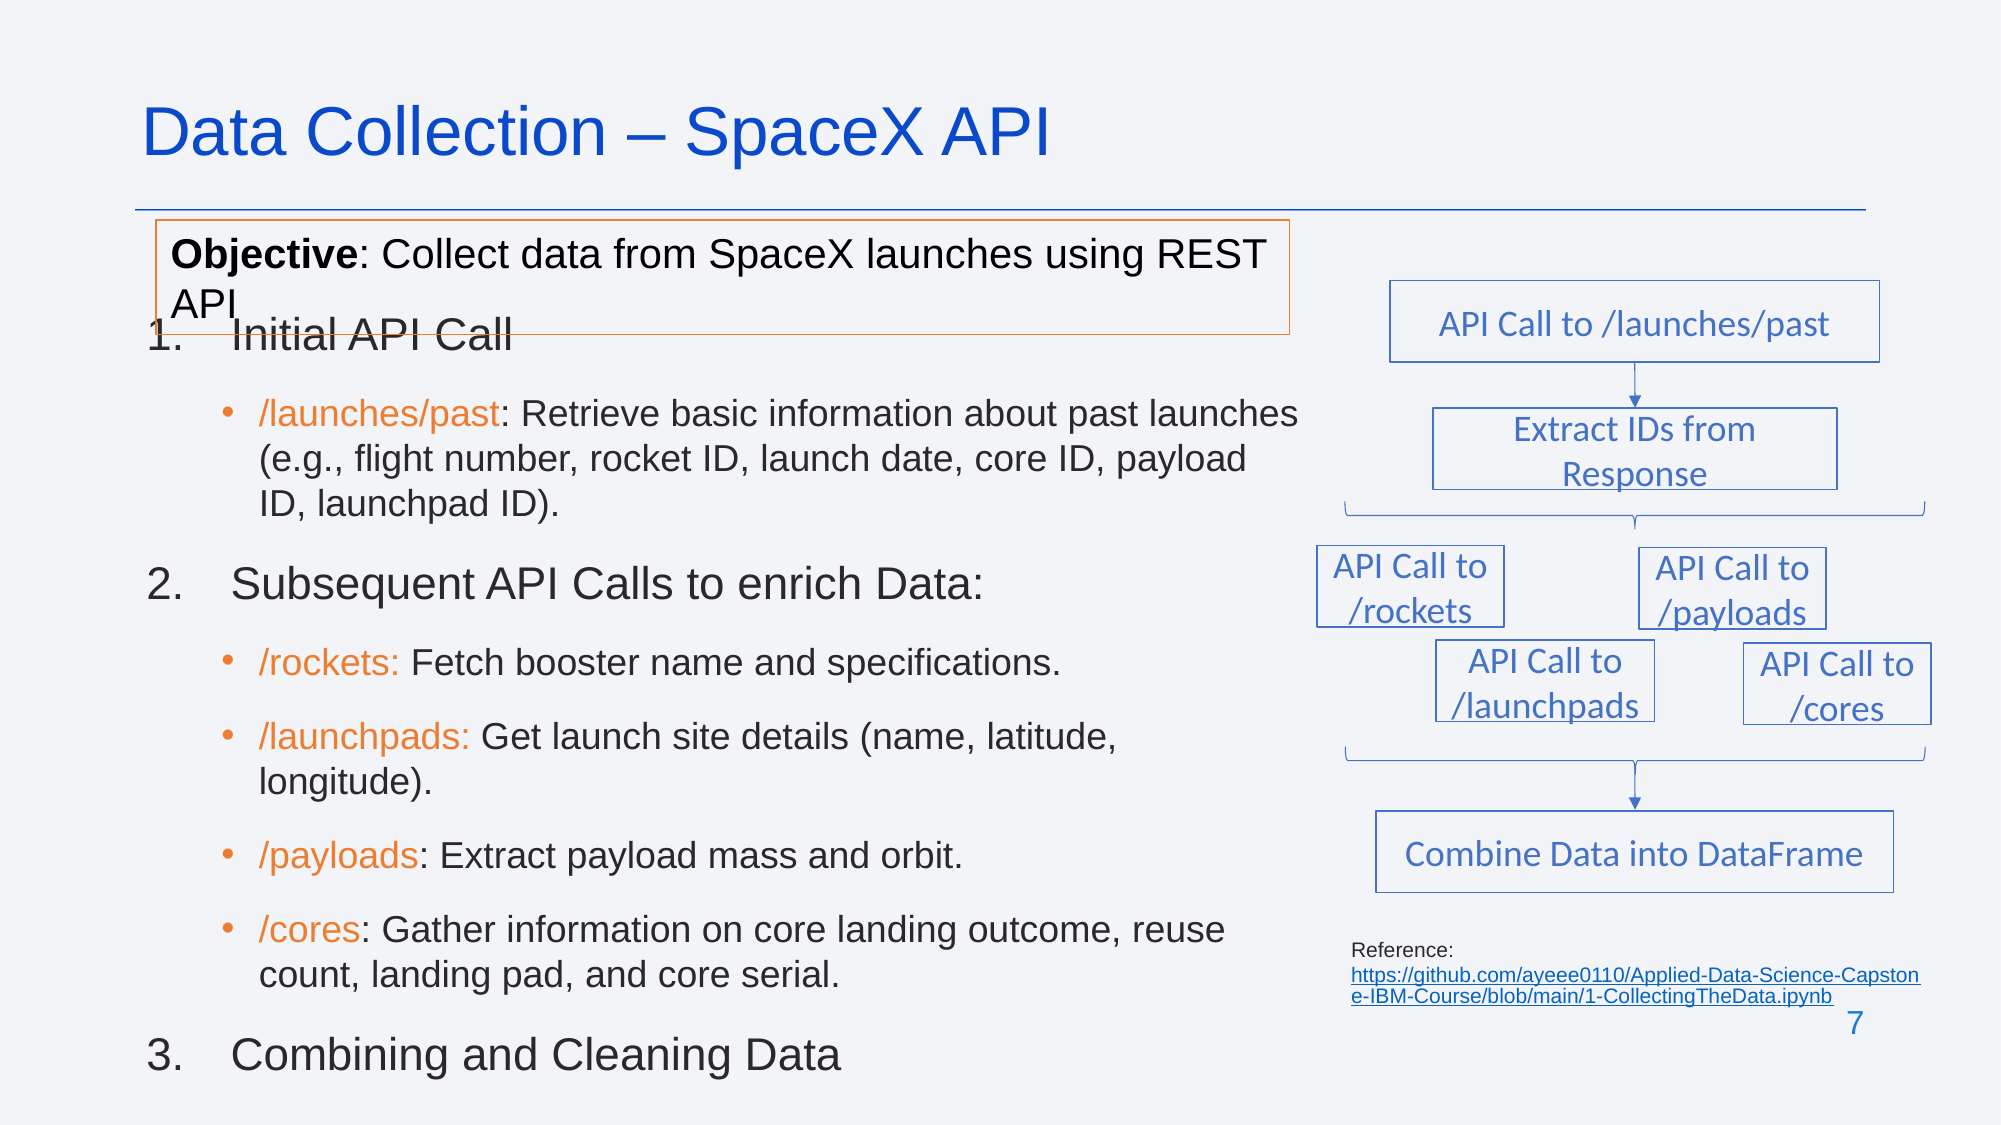

Data Collection – SpaceX API
Objective: Collect data from SpaceX launches using REST API

API Call to /launches/past
Initial API Call
/launches/past: Retrieve basic information about past launches (e.g., flight number, rocket ID, launch date, core ID, payload ID, launchpad ID).
Subsequent API Calls to enrich Data:
/rockets: Fetch booster name and specifications.
/launchpads: Get launch site details (name, latitude, longitude).
/payloads: Extract payload mass and orbit.
/cores: Gather information on core landing outcome, reuse count, landing pad, and core serial.
Combining and Cleaning Data

Extract IDs from Response

API Call to /rockets
API Call to /payloads
API Call to /launchpads
API Call to /cores
Combine Data into DataFrame
Reference: https://github.com/ayeee0110/Applied-Data-Science-Capstone-IBM-Course/blob/main/1-CollectingTheData.ipynb

7